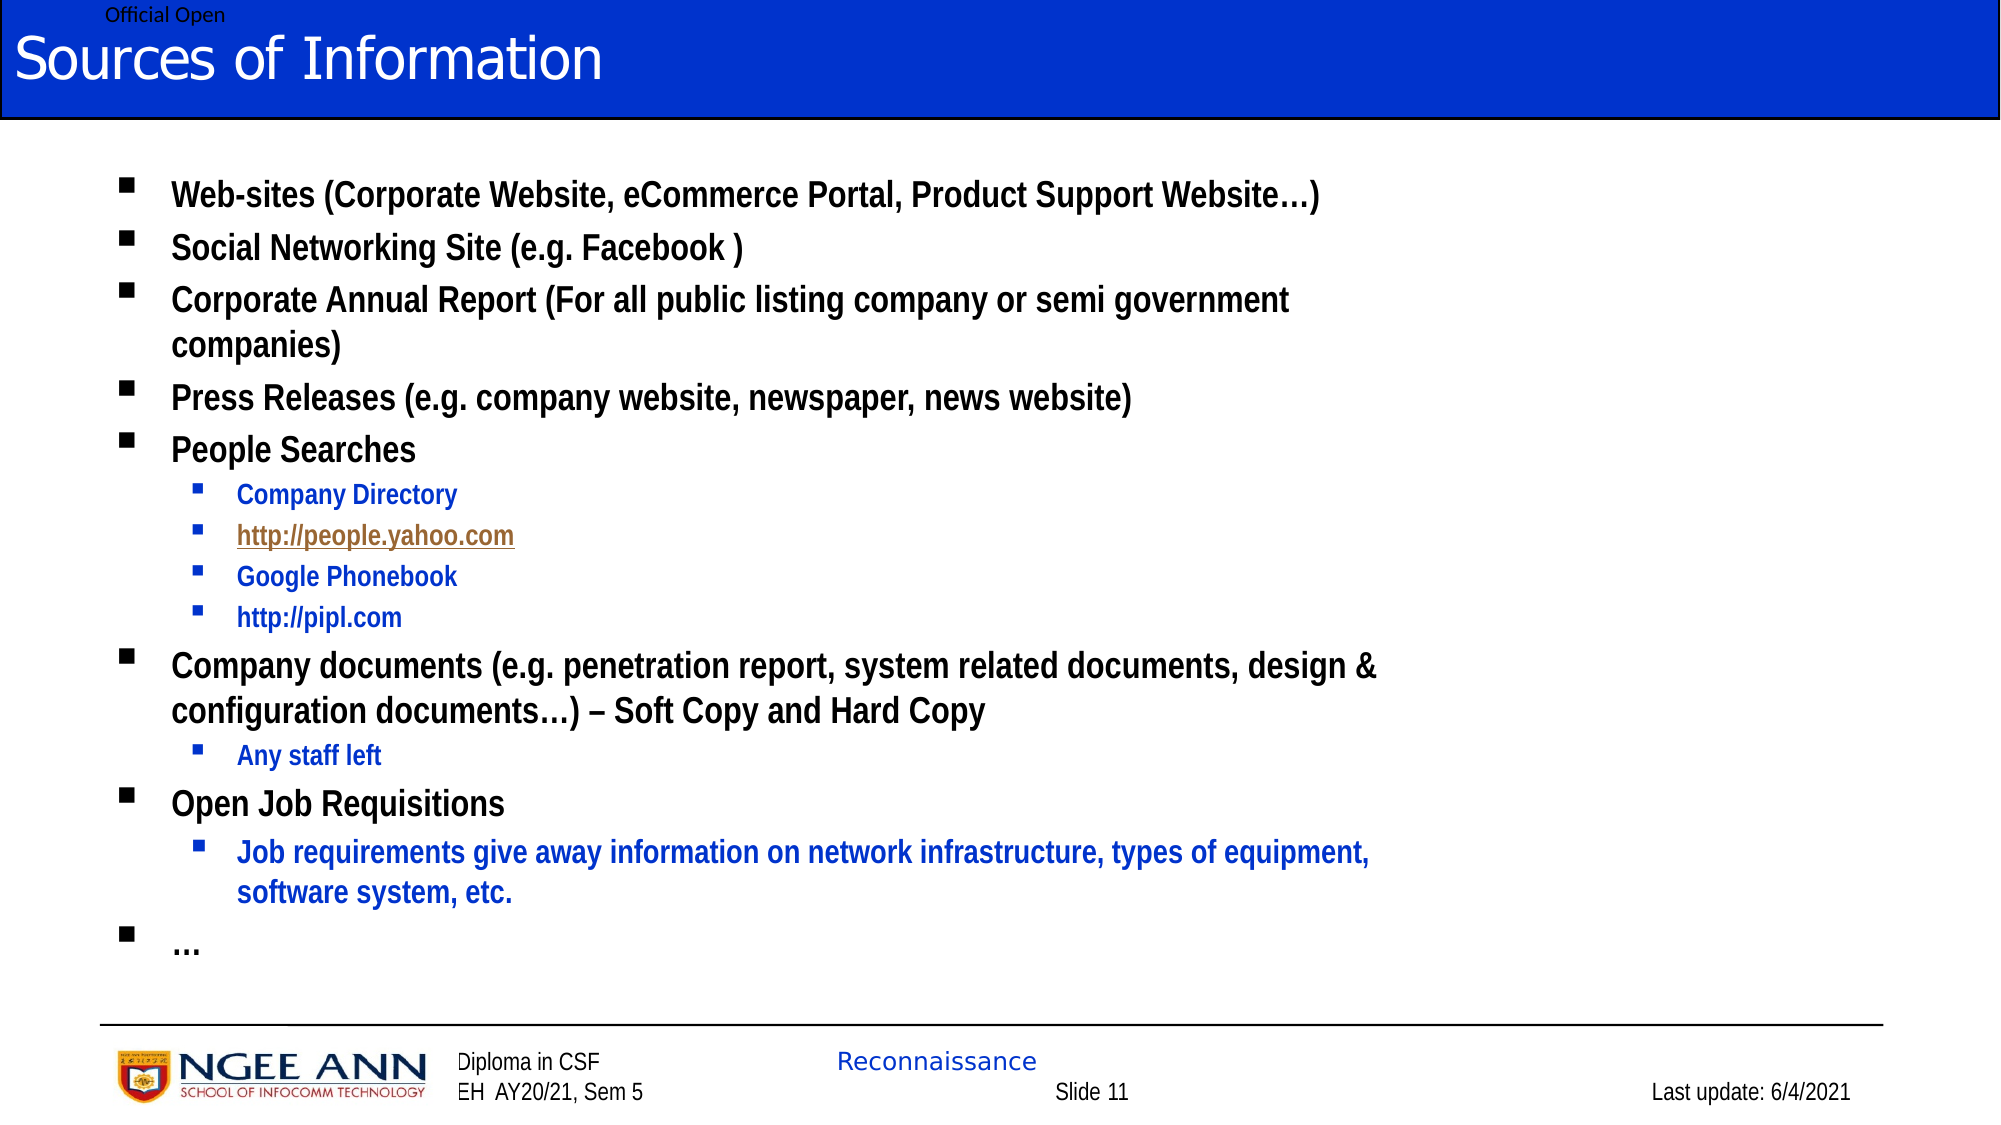

# Sources of Information
Web-sites (Corporate Website, eCommerce Portal, Product Support Website…)
Social Networking Site (e.g. Facebook )
Corporate Annual Report (For all public listing company or semi government companies)
Press Releases (e.g. company website, newspaper, news website)
People Searches
Company Directory
http://people.yahoo.com
Google Phonebook
http://pipl.com
Company documents (e.g. penetration report, system related documents, design & configuration documents…) – Soft Copy and Hard Copy
Any staff left
Open Job Requisitions
Job requirements give away information on network infrastructure, types of equipment, software system, etc.
…